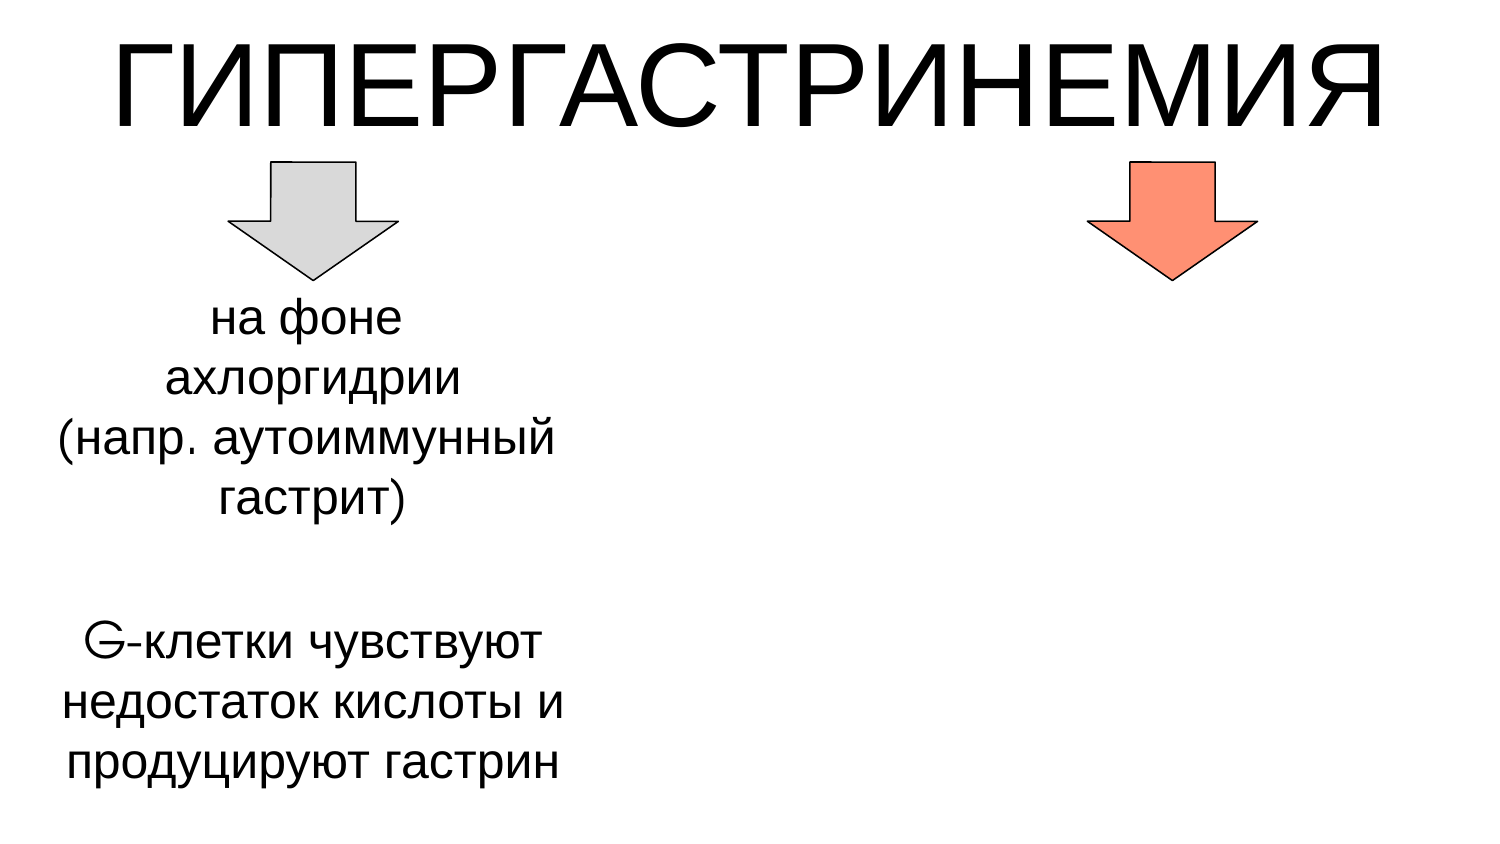

# ГИПЕРГАСТРИНЕМИЯ

на фоне
ахлоргидрии
(напр. аутоиммунный
гастрит)
G-клетки чувствуют недостаток кислоты и продуцируют гастрин